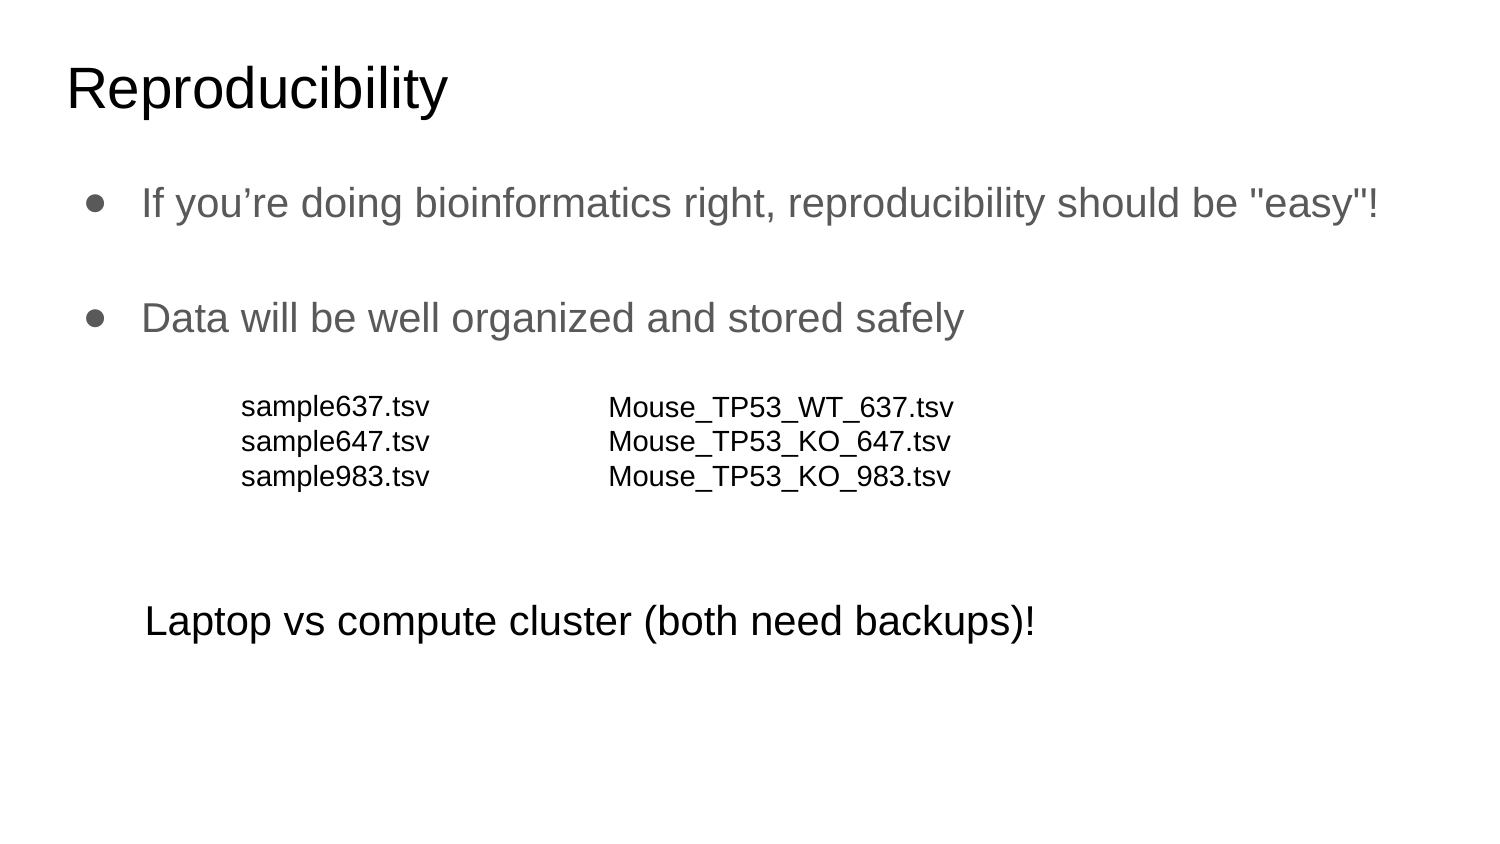

# Reproducibility
If you’re doing bioinformatics right, reproducibility should be "easy"!

Data will be well organized and stored safely

sample637.tsv
sample647.tsv
sample983.tsv

Mouse_TP53_WT_637.tsv
Mouse_TP53_KO_647.tsv
Mouse_TP53_KO_983.tsv

Laptop vs compute cluster (both need backups)!